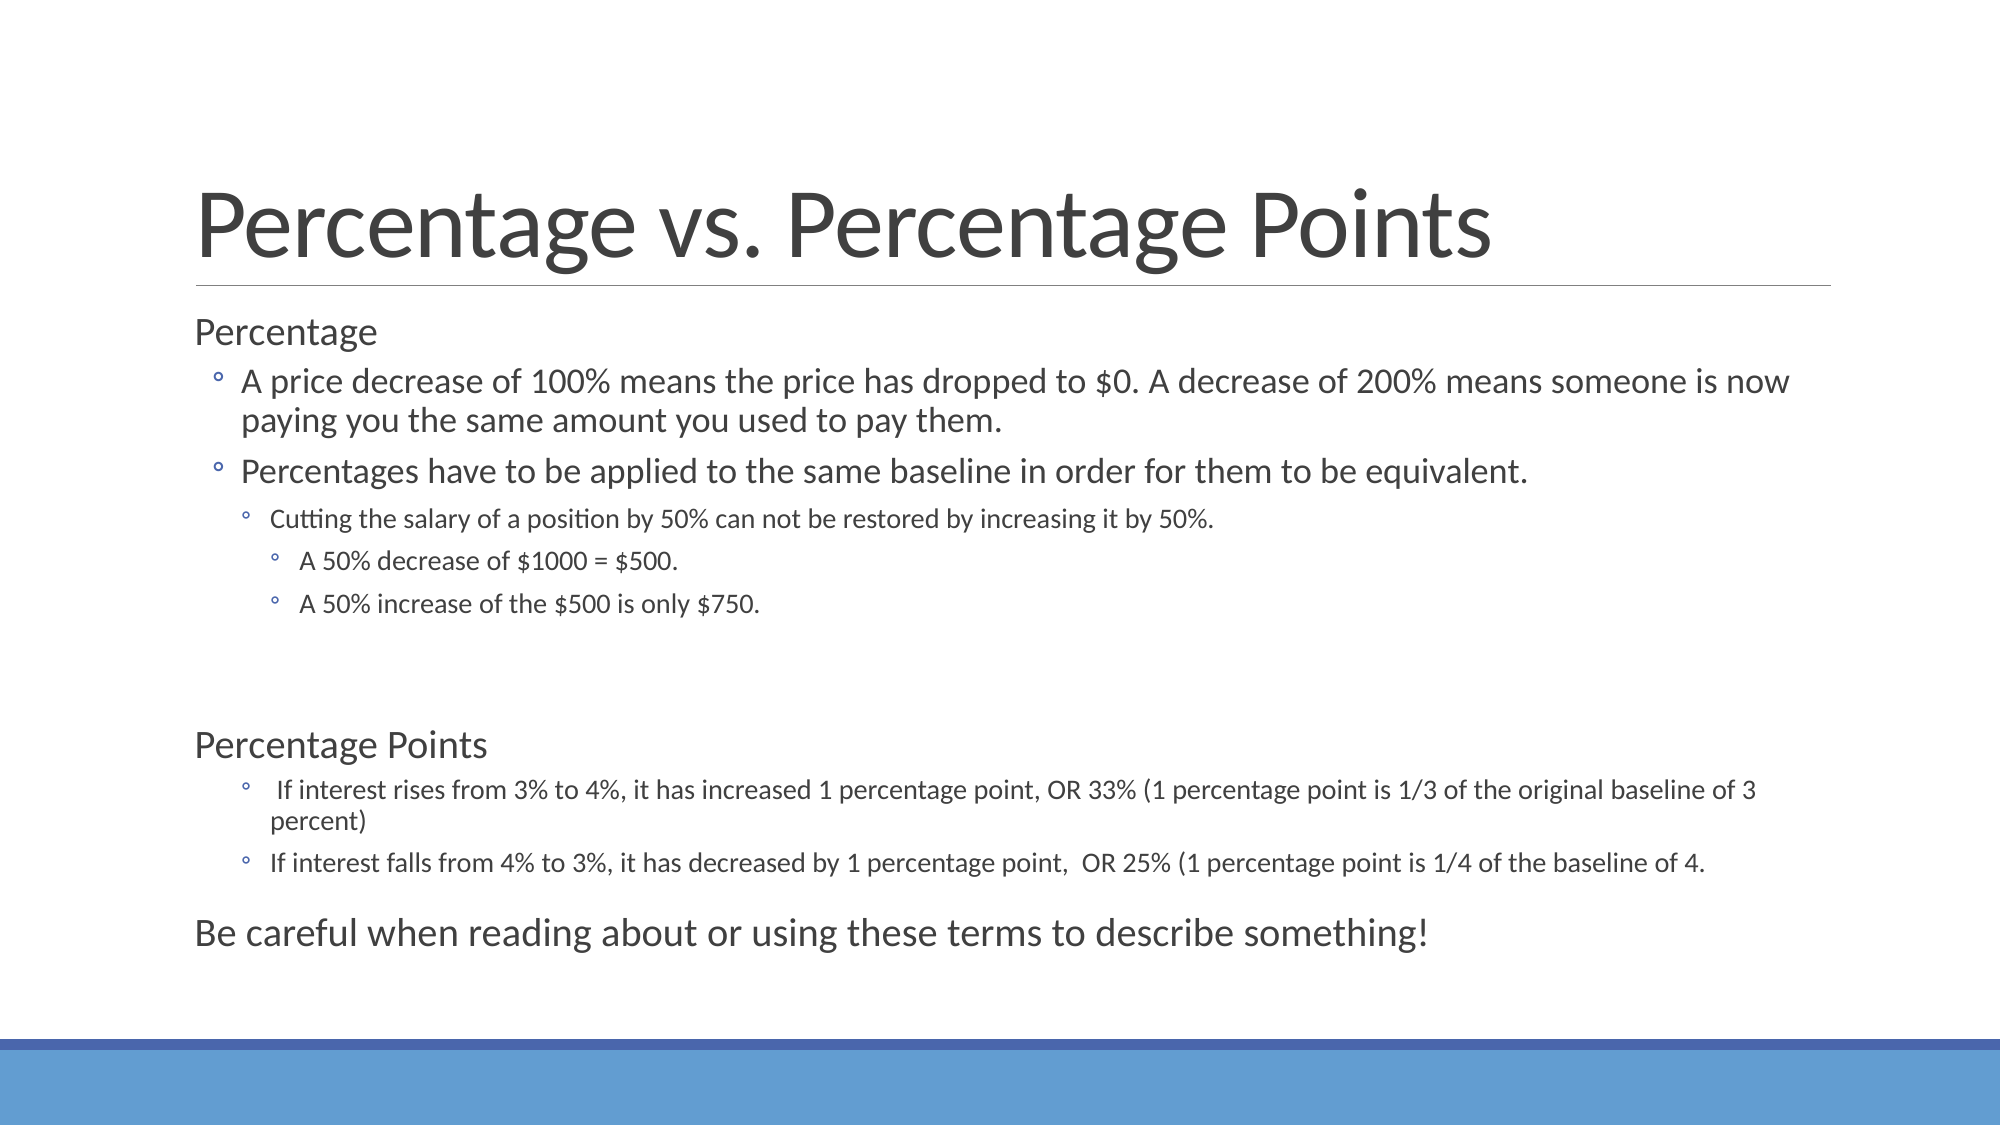

# Percentage vs. Percentage Points
Percentage
A price decrease of 100% means the price has dropped to $0. A decrease of 200% means someone is now paying you the same amount you used to pay them.
Percentages have to be applied to the same baseline in order for them to be equivalent.
Cutting the salary of a position by 50% can not be restored by increasing it by 50%.
A 50% decrease of $1000 = $500.
A 50% increase of the $500 is only $750.

Percentage Points
 If interest rises from 3% to 4%, it has increased 1 percentage point, OR 33% (1 percentage point is 1/3 of the original baseline of 3 percent)
If interest falls from 4% to 3%, it has decreased by 1 percentage point,  OR 25% (1 percentage point is 1/4 of the baseline of 4.
Be careful when reading about or using these terms to describe something!